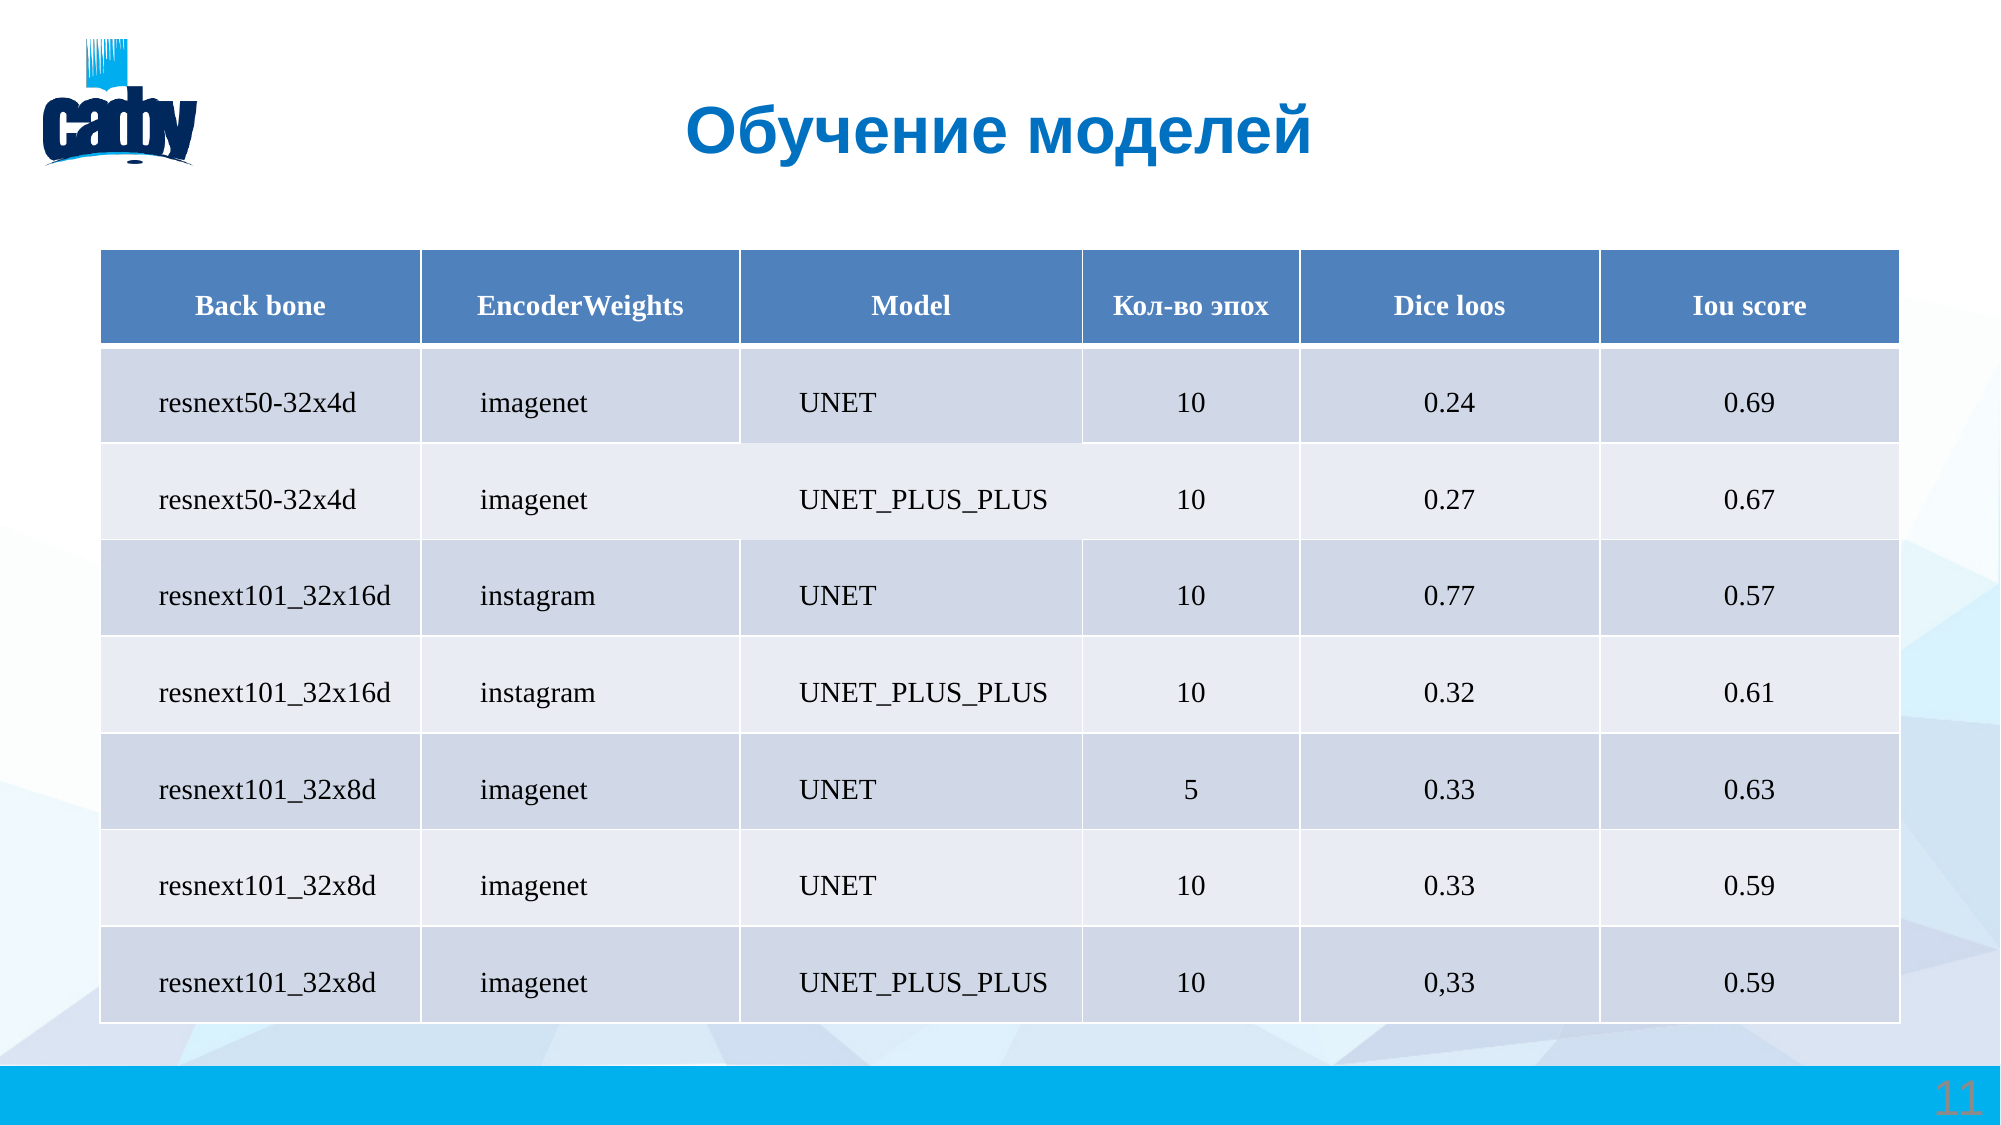

# Обучение моделей
| Back bone | EncoderWeights | Model | Кол-во эпох | Dice loos | Iou score |
| --- | --- | --- | --- | --- | --- |
| resnext50-32x4d | imagenet | UNET | 10 | 0.24 | 0.69 |
| resnext50-32x4d | imagenet | UNET\_PLUS\_PLUS | 10 | 0.27 | 0.67 |
| resnext101\_32x16d | instagram | UNET | 10 | 0.77 | 0.57 |
| resnext101\_32x16d | instagram | UNET\_PLUS\_PLUS | 10 | 0.32 | 0.61 |
| resnext101\_32x8d | imagenet | UNET | 5 | 0.33 | 0.63 |
| resnext101\_32x8d | imagenet | UNET | 10 | 0.33 | 0.59 |
| resnext101\_32x8d | imagenet | UNET\_PLUS\_PLUS | 10 | 0,33 | 0.59 |
11